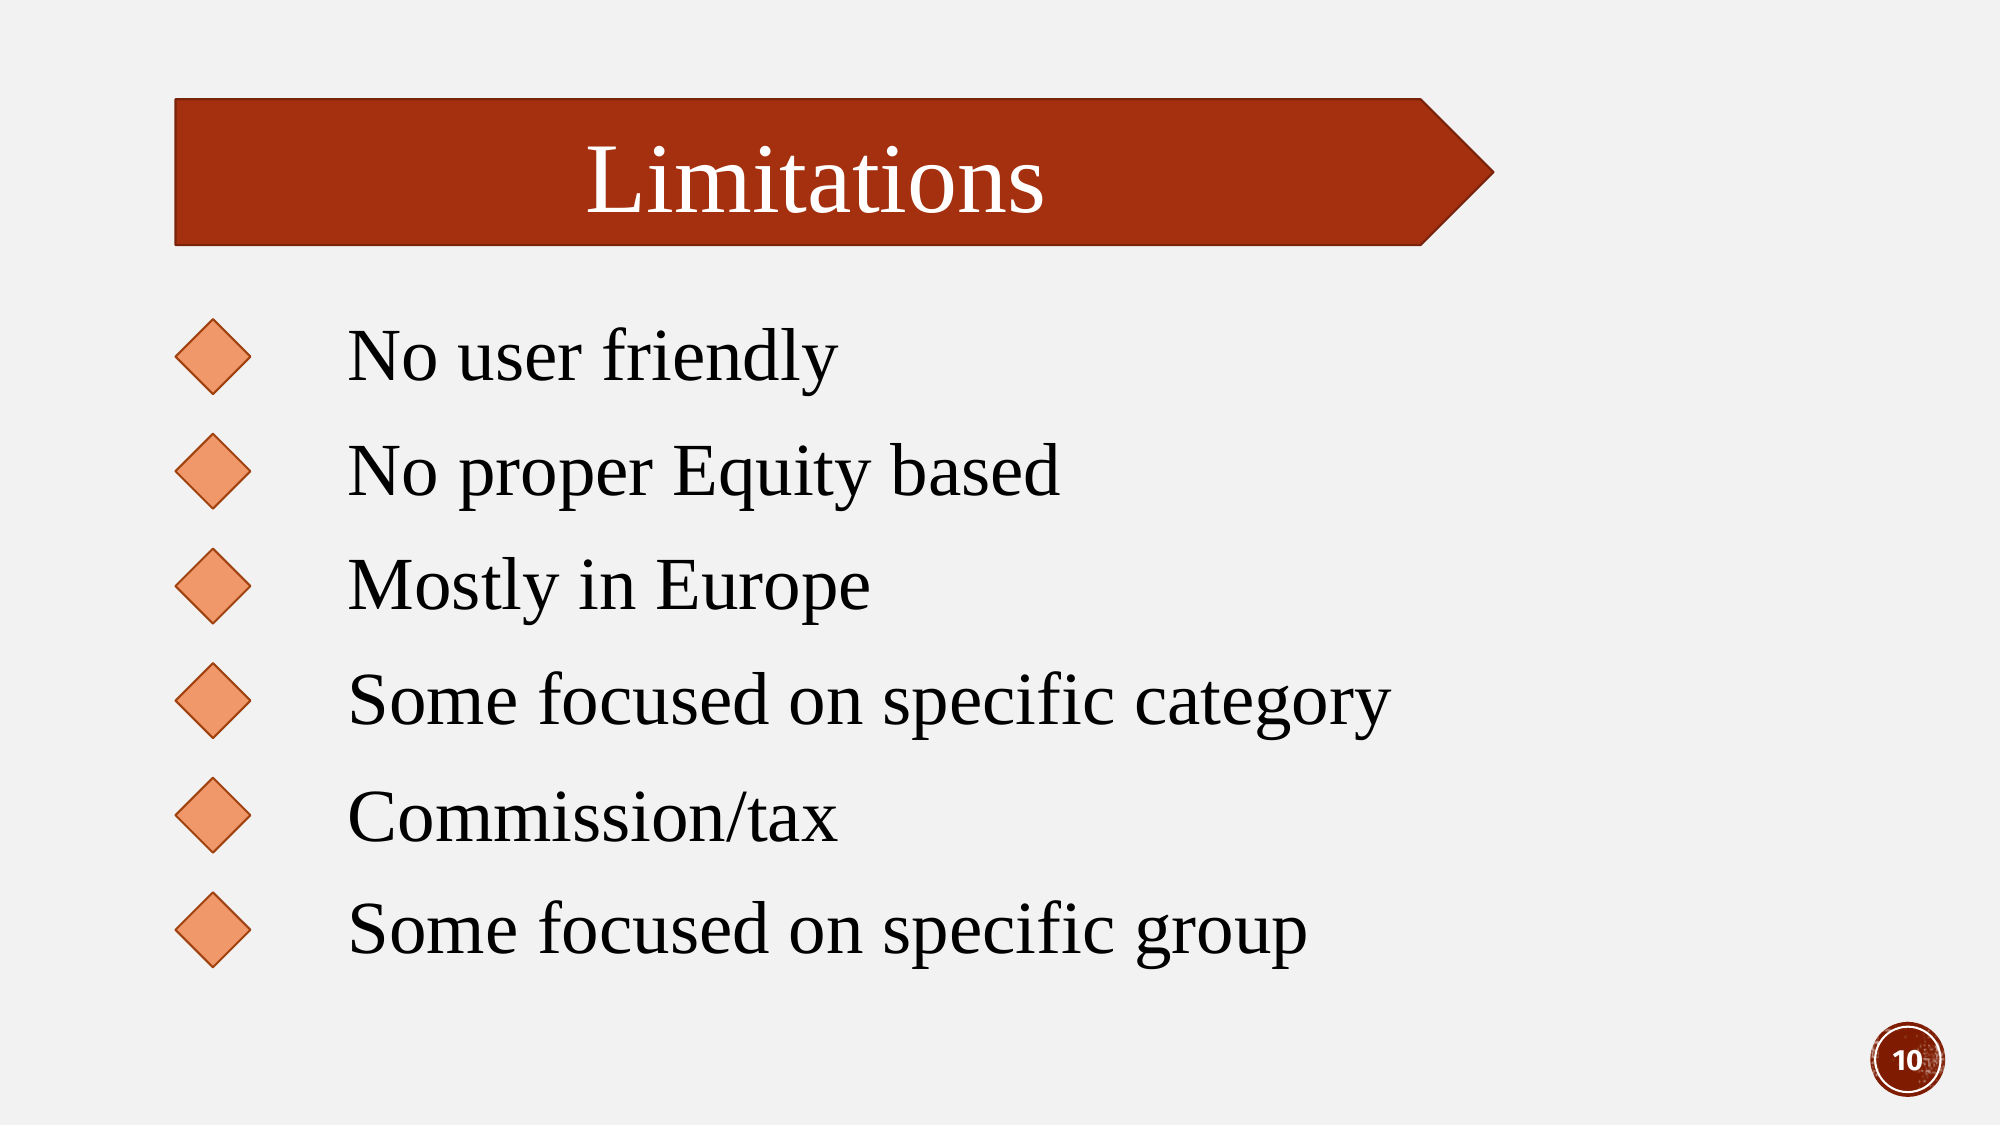

Limitations
No user friendly

No proper Equity based

Mostly in Europe

Some focused on specific category

Commission/tax

Some focused on specific group

10